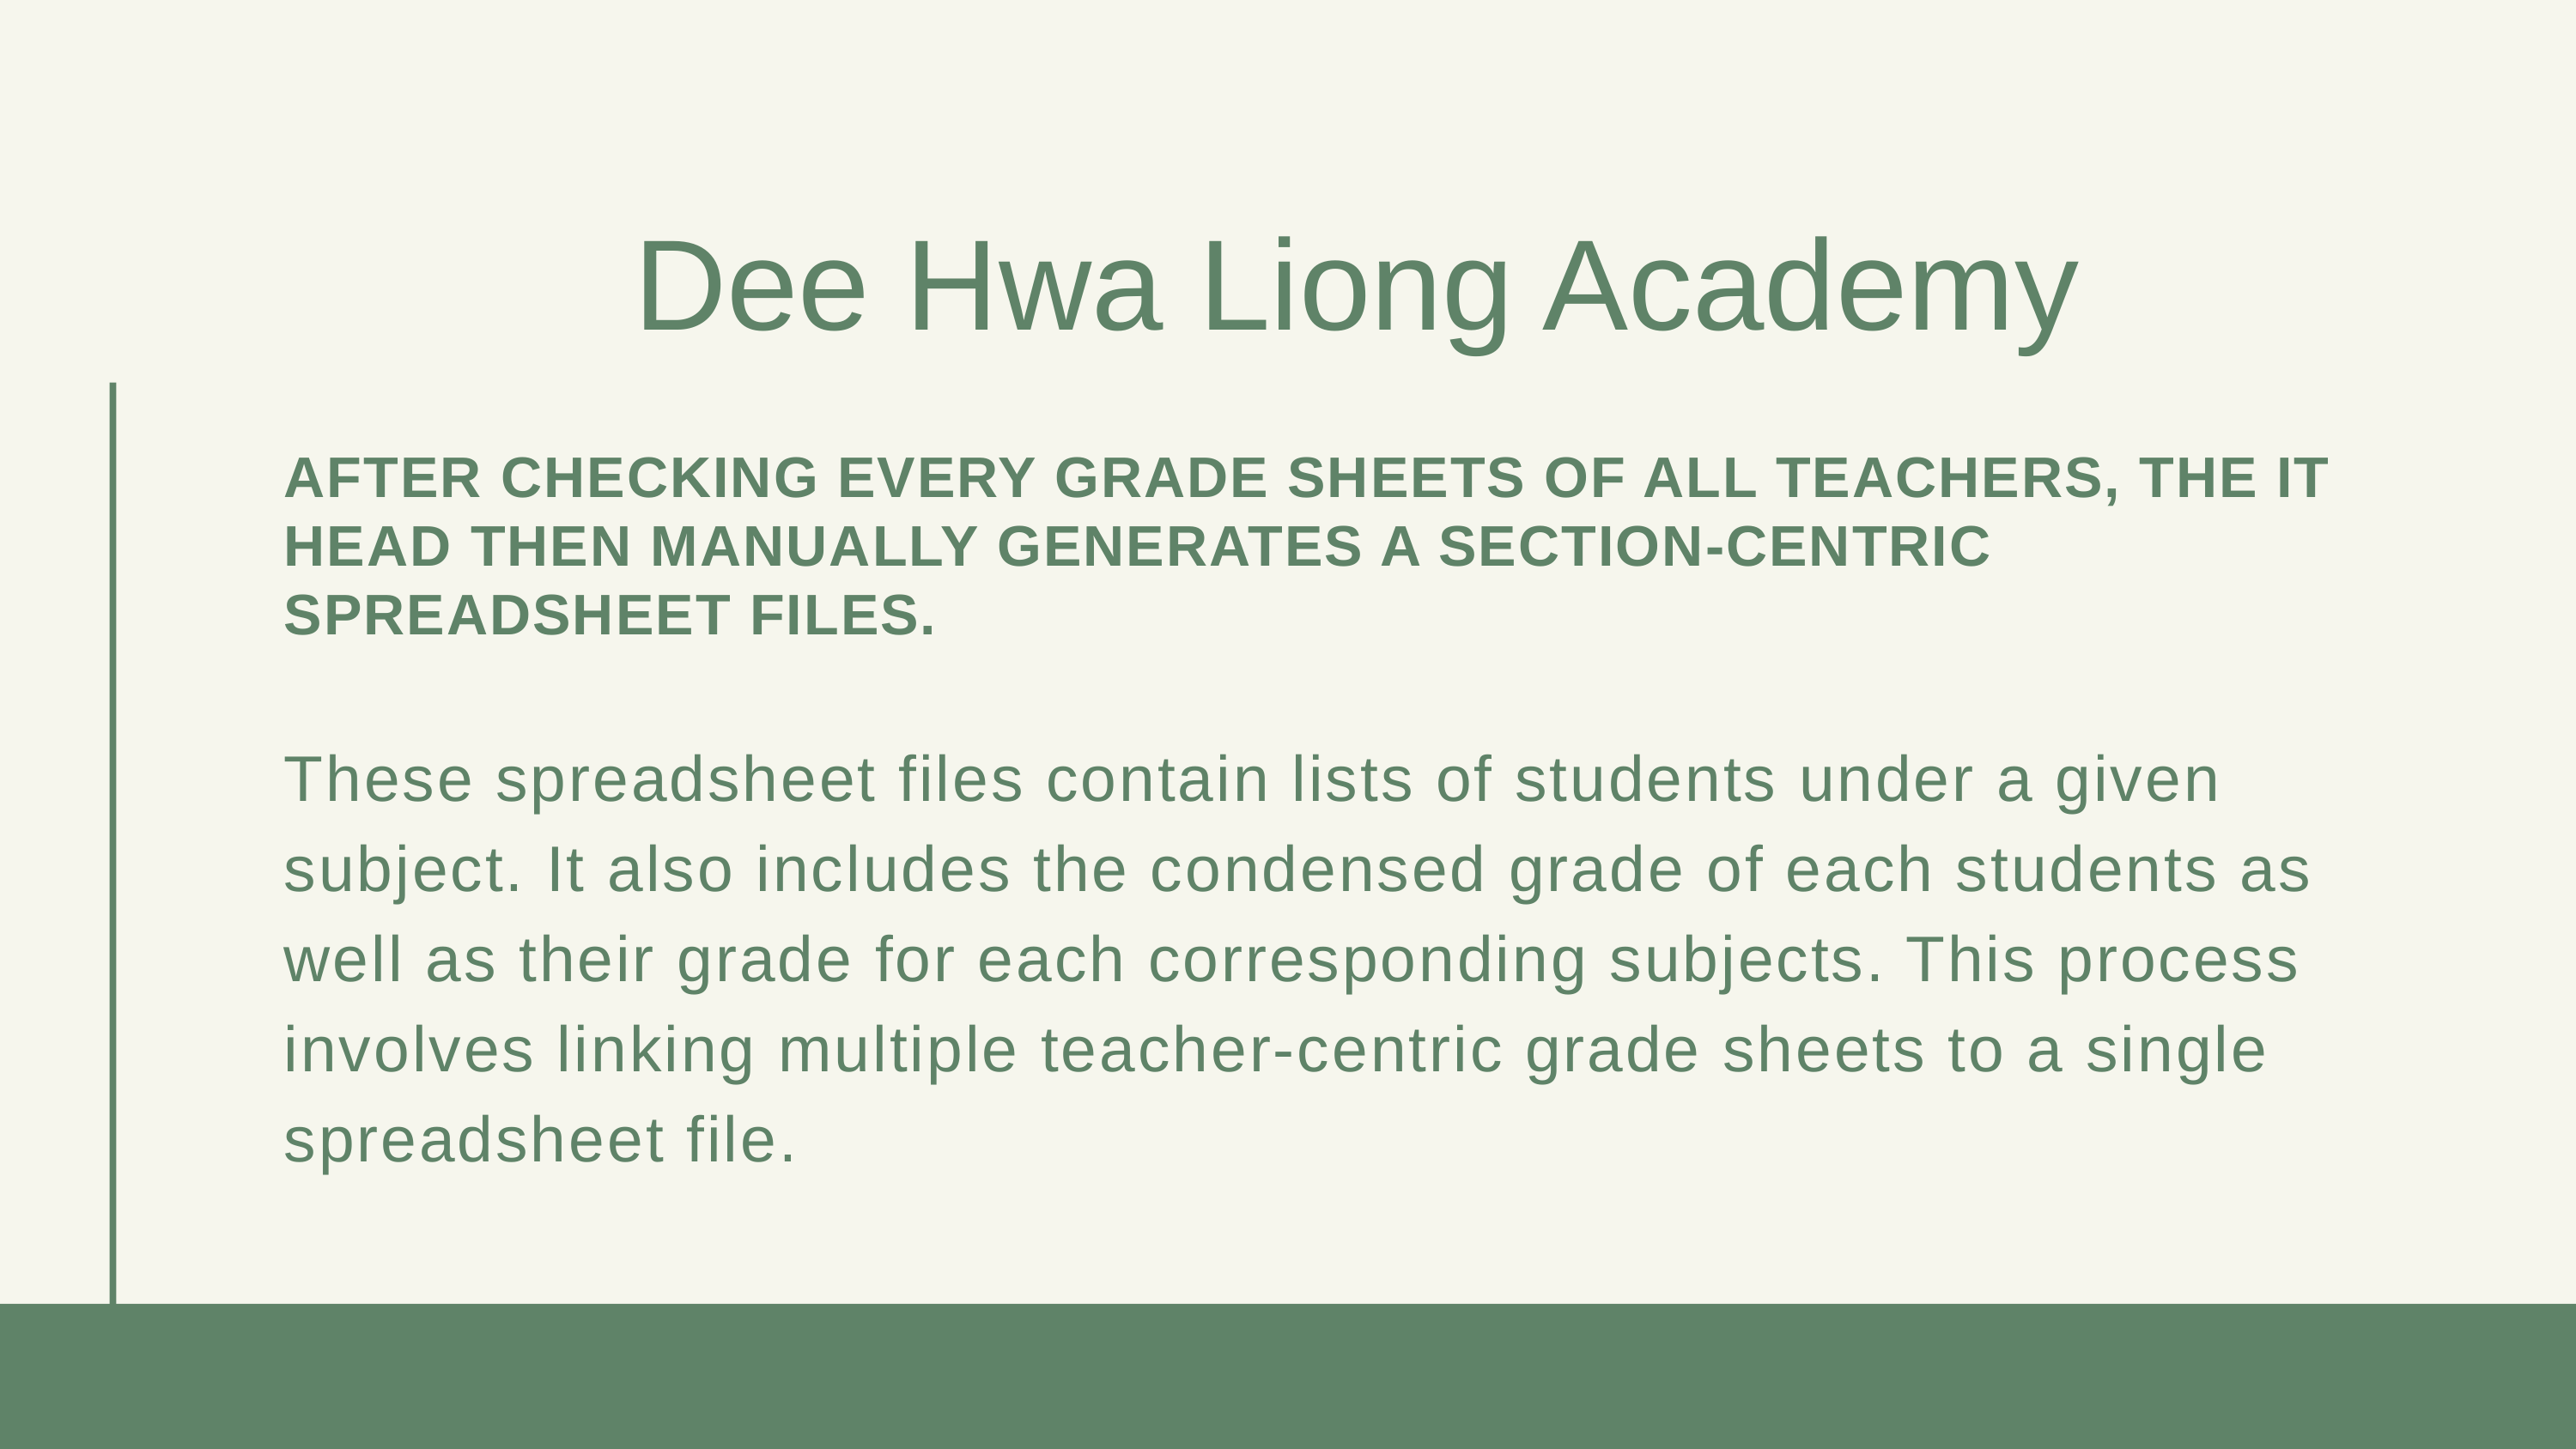

Dee Hwa Liong Academy
AFTER CHECKING EVERY GRADE SHEETS OF ALL TEACHERS, THE IT HEAD THEN MANUALLY GENERATES A SECTION-CENTRIC SPREADSHEET FILES.
These spreadsheet files contain lists of students under a given subject. It also includes the condensed grade of each students as well as their grade for each corresponding subjects. This process involves linking multiple teacher-centric grade sheets to a single spreadsheet file.